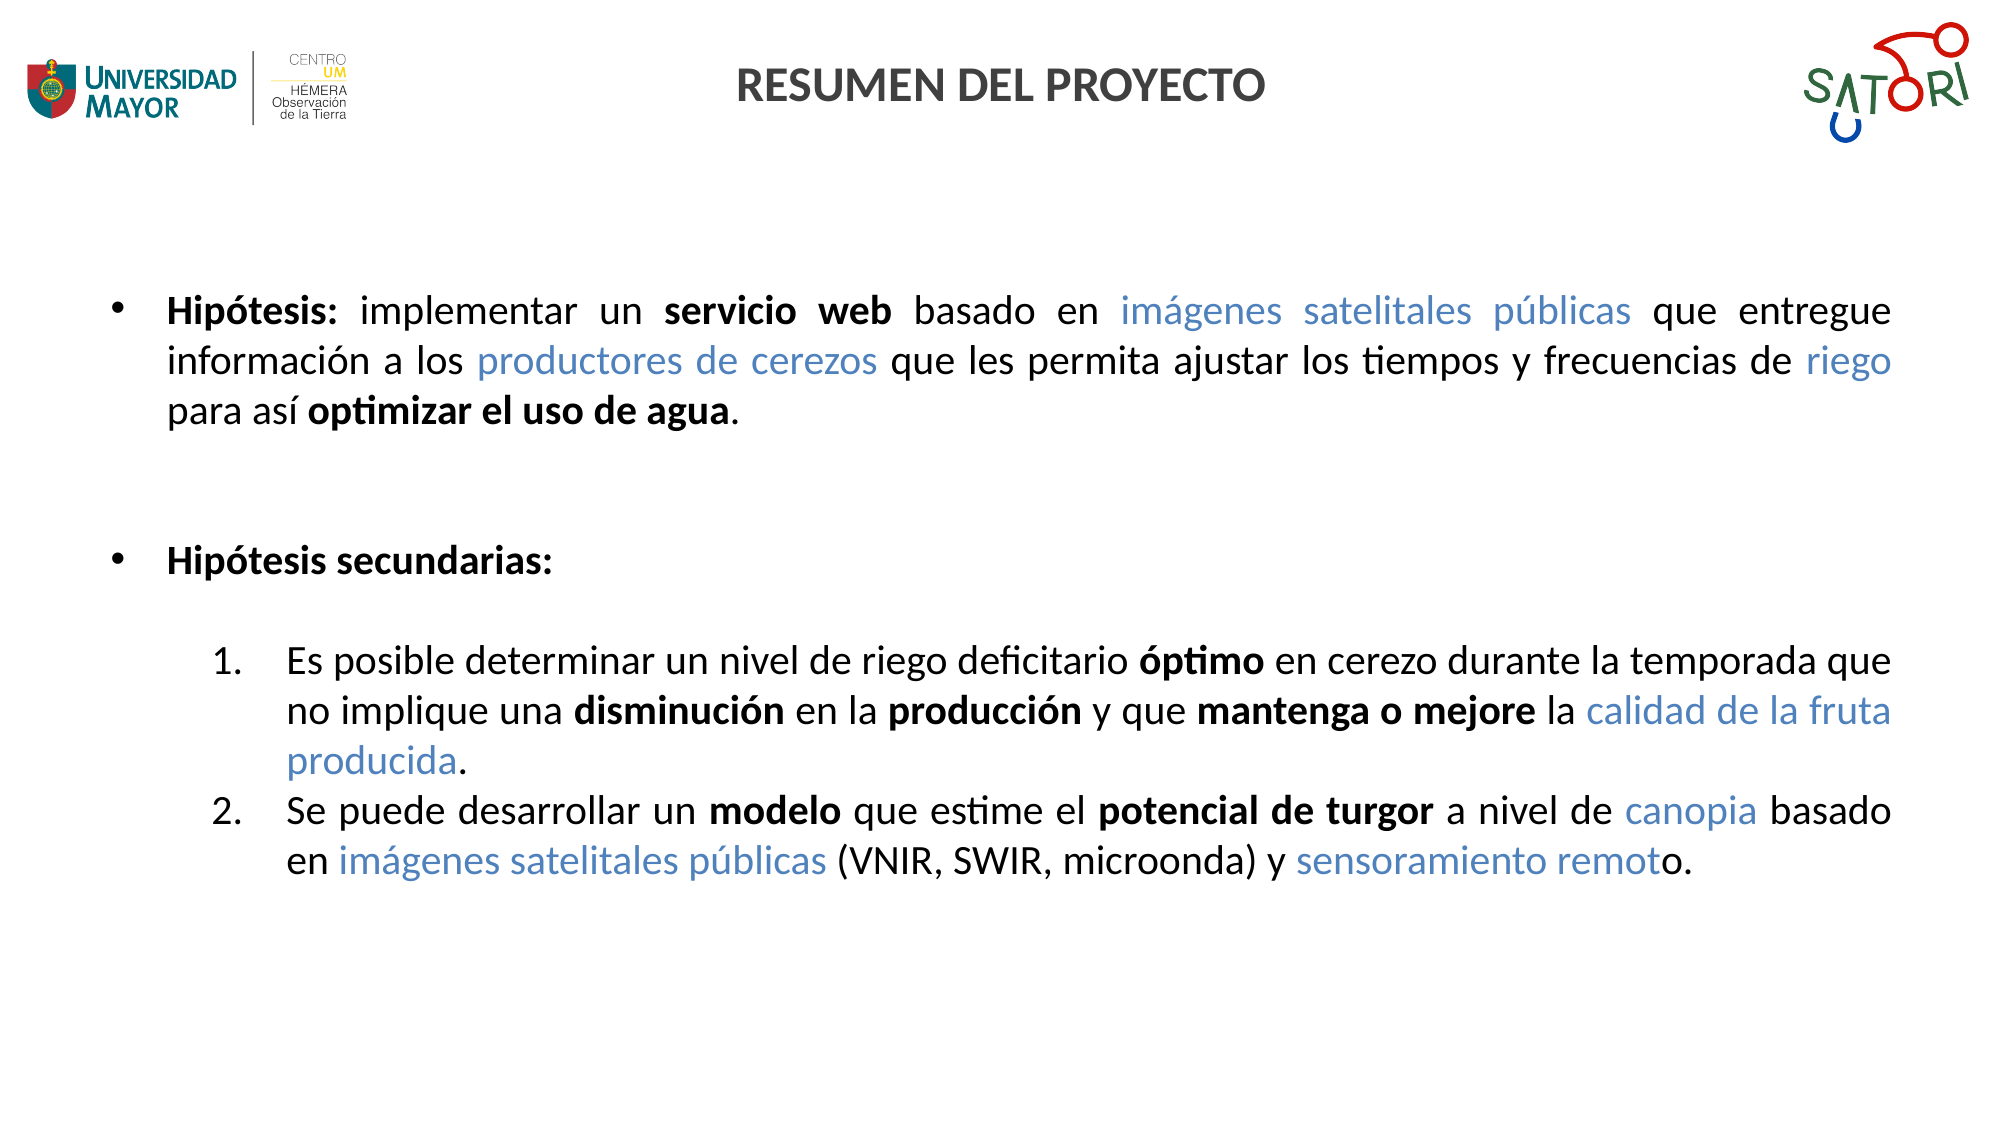

RESUMEN DEL PROYECTO

Hipótesis: implementar un servicio web basado en imágenes satelitales públicas que entregue información a los productores de cerezos que les permita ajustar los tiempos y frecuencias de riego para así optimizar el uso de agua.

Hipótesis secundarias:

Es posible determinar un nivel de riego deficitario óptimo en cerezo durante la temporada que no implique una disminución en la producción y que mantenga o mejore la calidad de la fruta producida.
Se puede desarrollar un modelo que estime el potencial de turgor a nivel de canopia basado en imágenes satelitales públicas (VNIR, SWIR, microonda) y sensoramiento remoto.